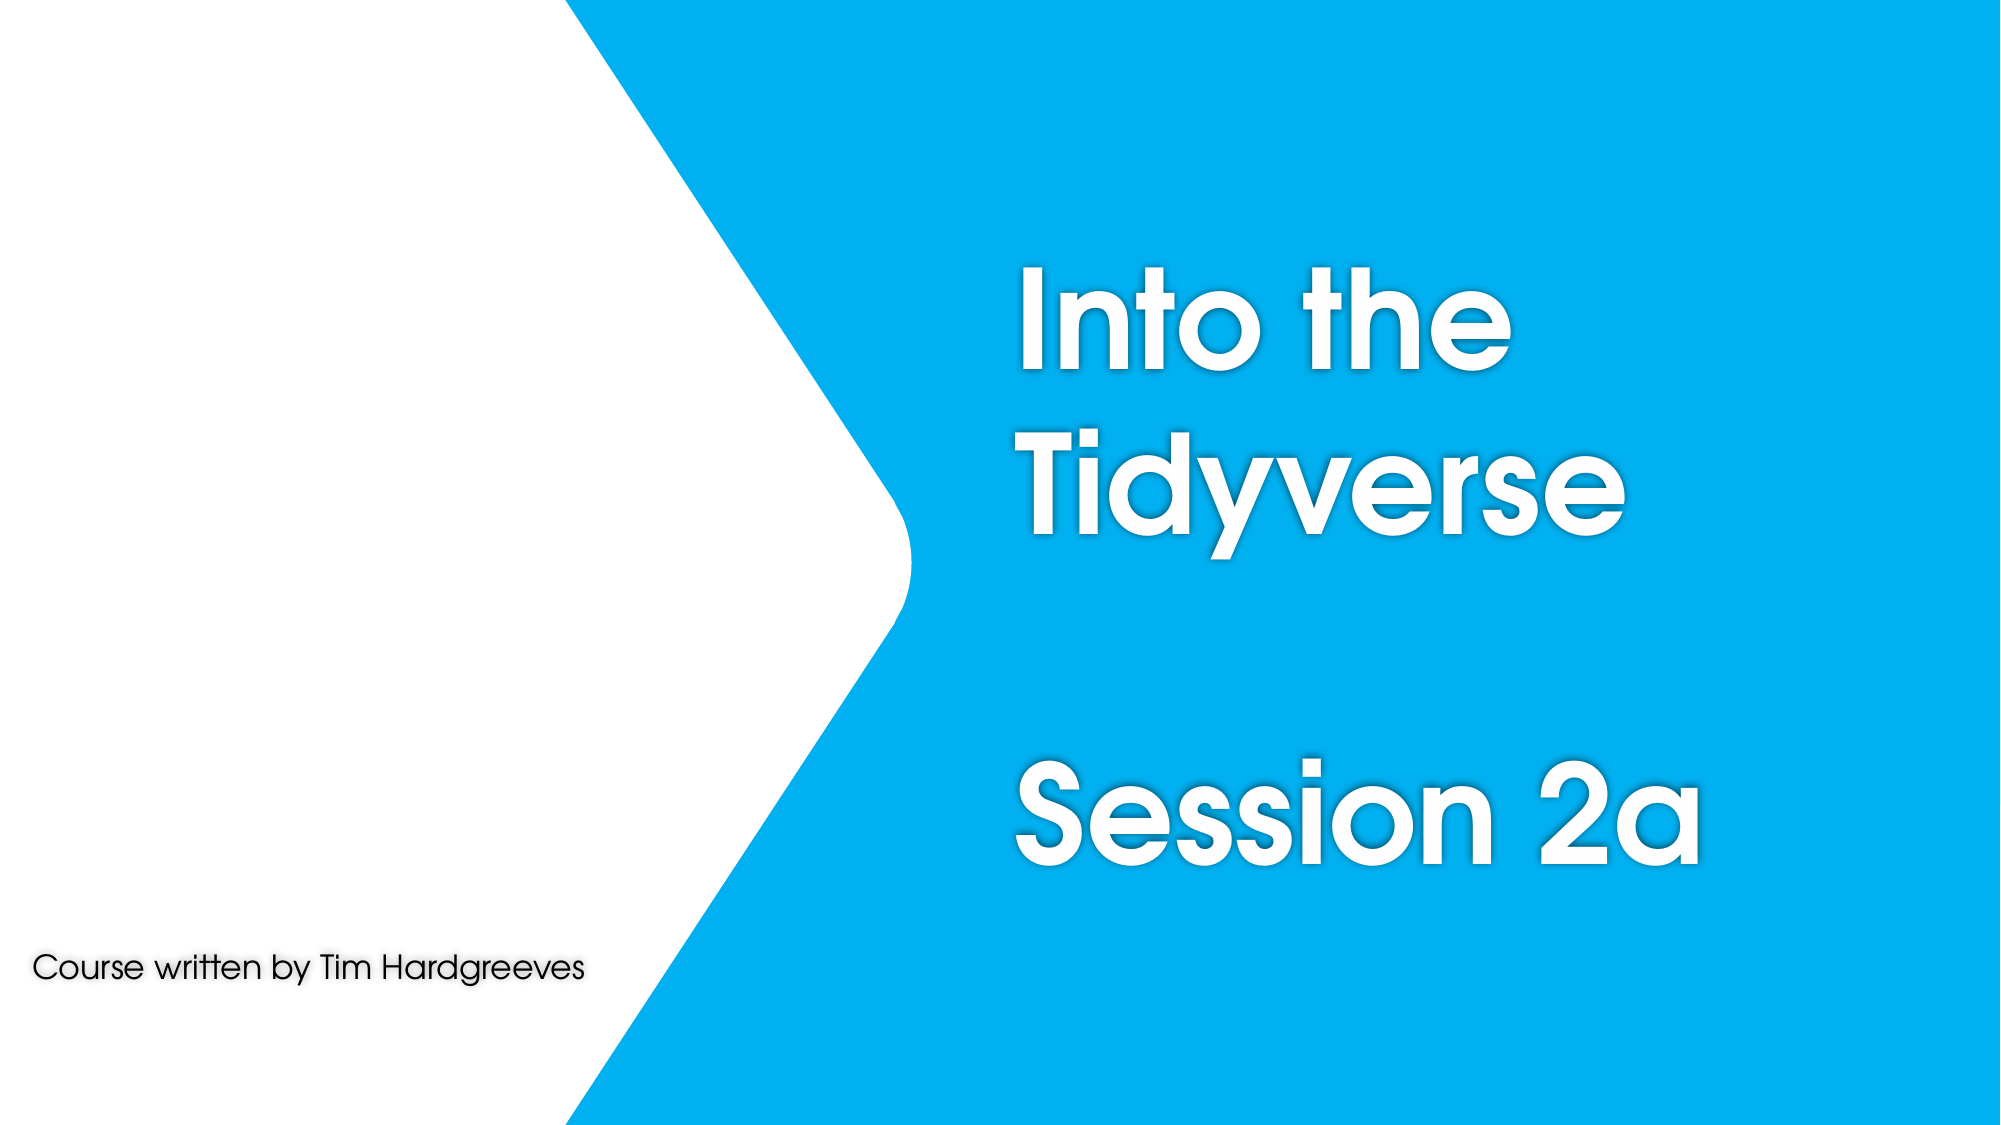

# Into the Tidyverse Session 2a
Course written by Tim Hardgreeves